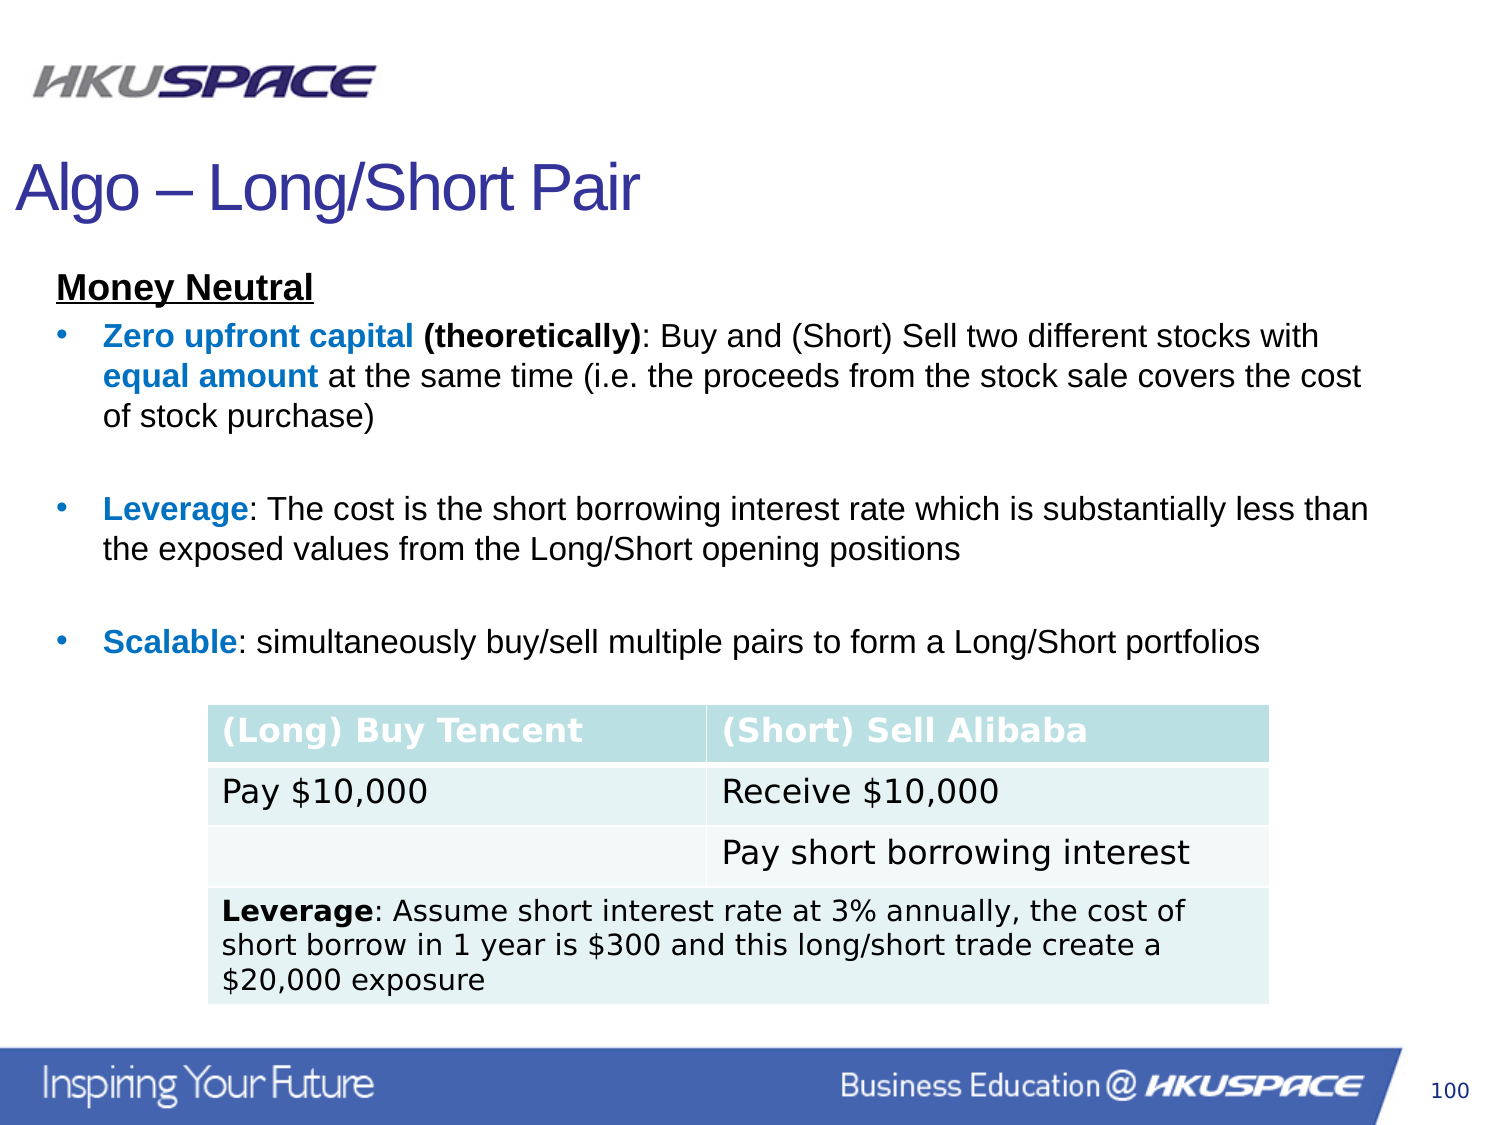

Algo – Long/Short Pair
Money Neutral
Zero upfront capital (theoretically): Buy and (Short) Sell two different stocks with equal amount at the same time (i.e. the proceeds from the stock sale covers the cost of stock purchase)

Leverage: The cost is the short borrowing interest rate which is substantially less than the exposed values from the Long/Short opening positions

Scalable: simultaneously buy/sell multiple pairs to form a Long/Short portfolios

| (Long) Buy Tencent | (Short) Sell Alibaba |
| --- | --- |
| Pay $10,000 | Receive $10,000 |
|  | Pay short borrowing interest |
| Leverage: Assume short interest rate at 3% annually, the cost of short borrow in 1 year is $300 and this long/short trade create a $20,000 exposure |  |
100